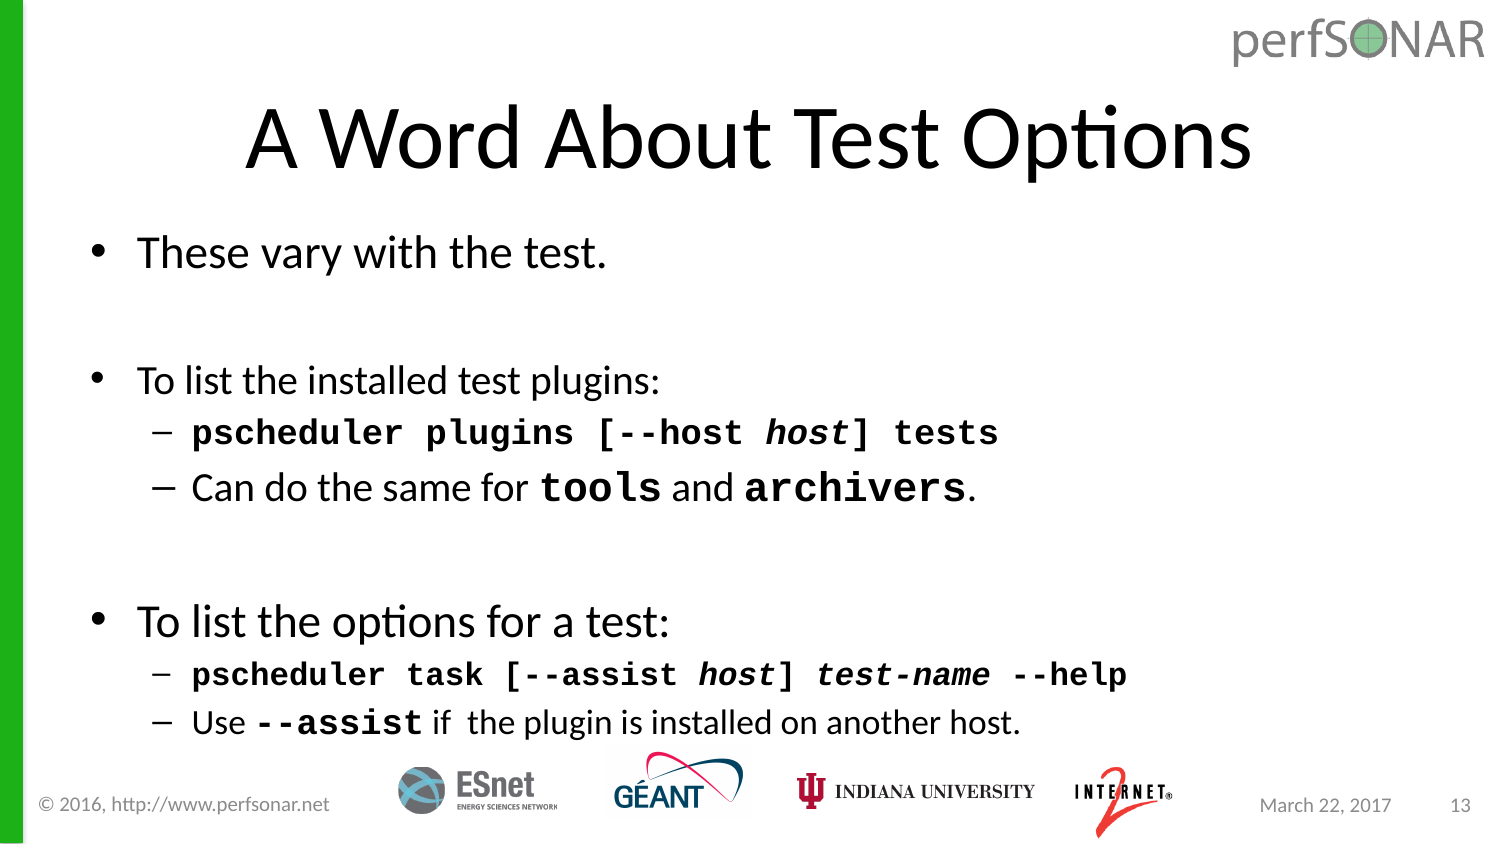

# A Word About Test Options
These vary with the test.

To list the installed test plugins:
pscheduler plugins [--host host] tests
Can do the same for tools and archivers.

To list the options for a test:
pscheduler task [--assist host] test-name --help
Use --assist if  the plugin is installed on another host.

© 2016, http://www.perfsonar.net
March 22, 2017
13